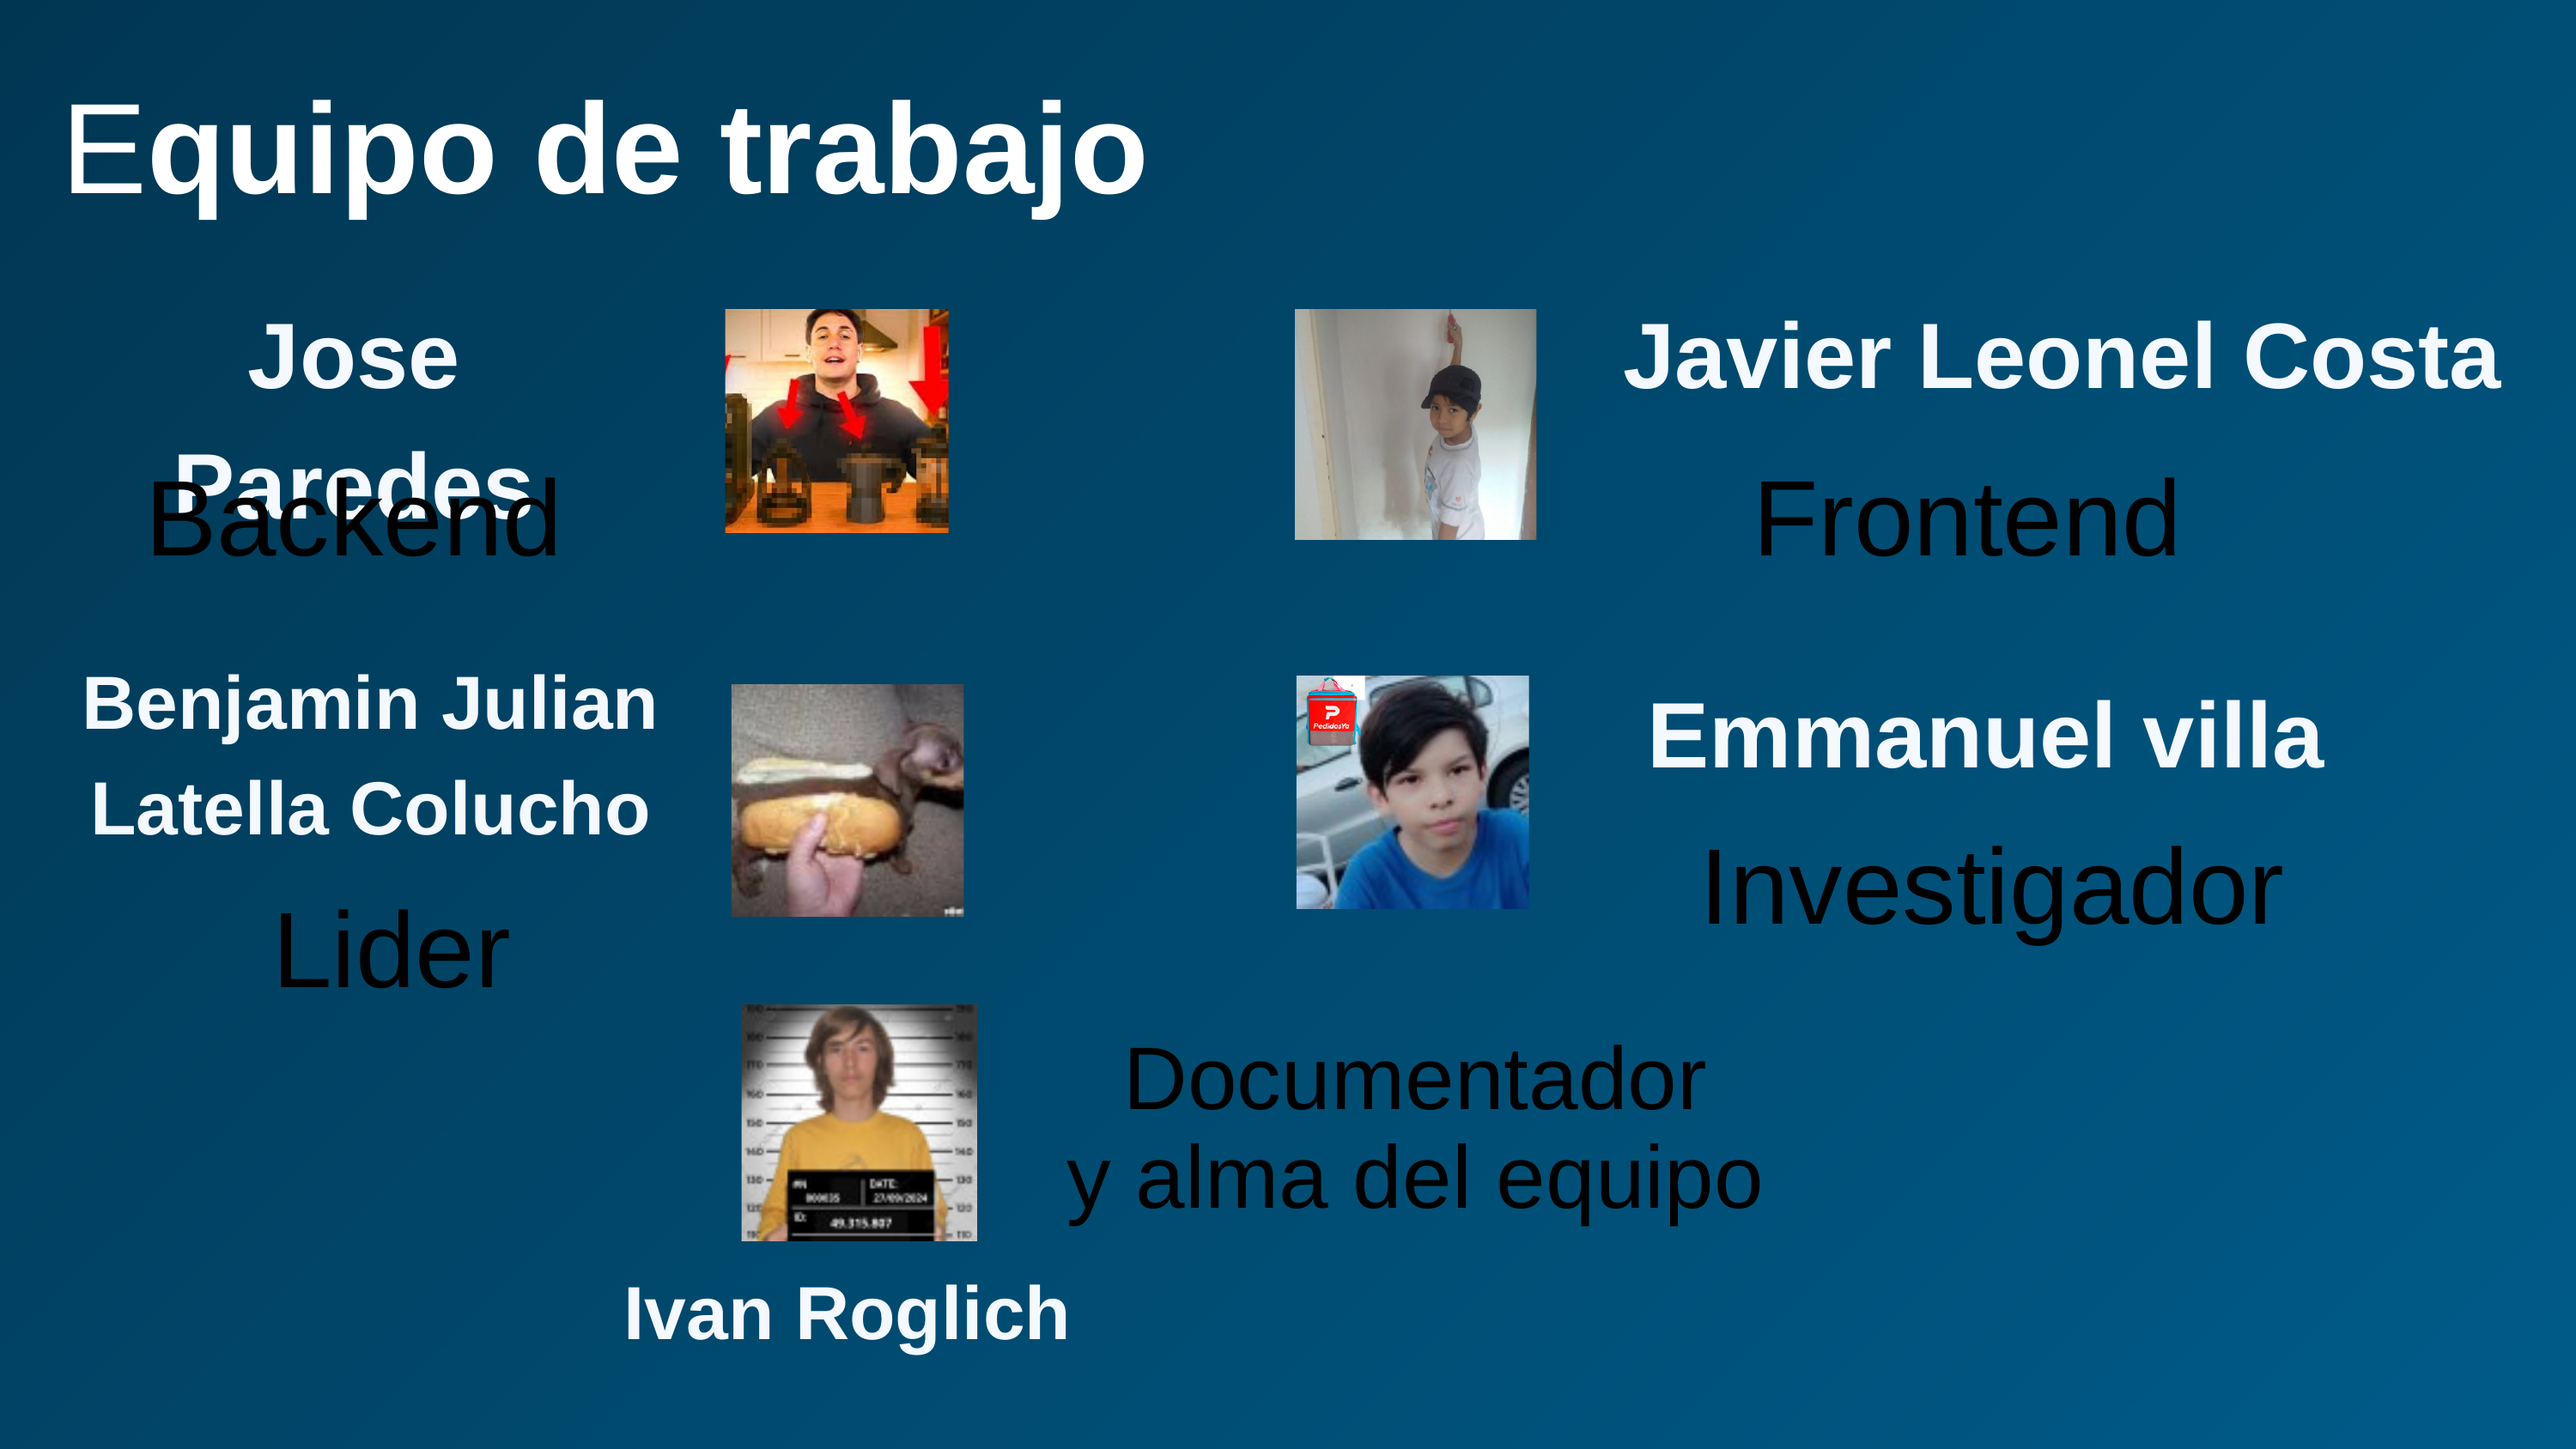

Equipo de trabajo
Jose Paredes
Javier Leonel Costa

Backend
Frontend
Benjamin Julian Latella Colucho
Emmanuel villa

Investigador
Lider

Documentador
y alma del equipo
Ivan Roglich